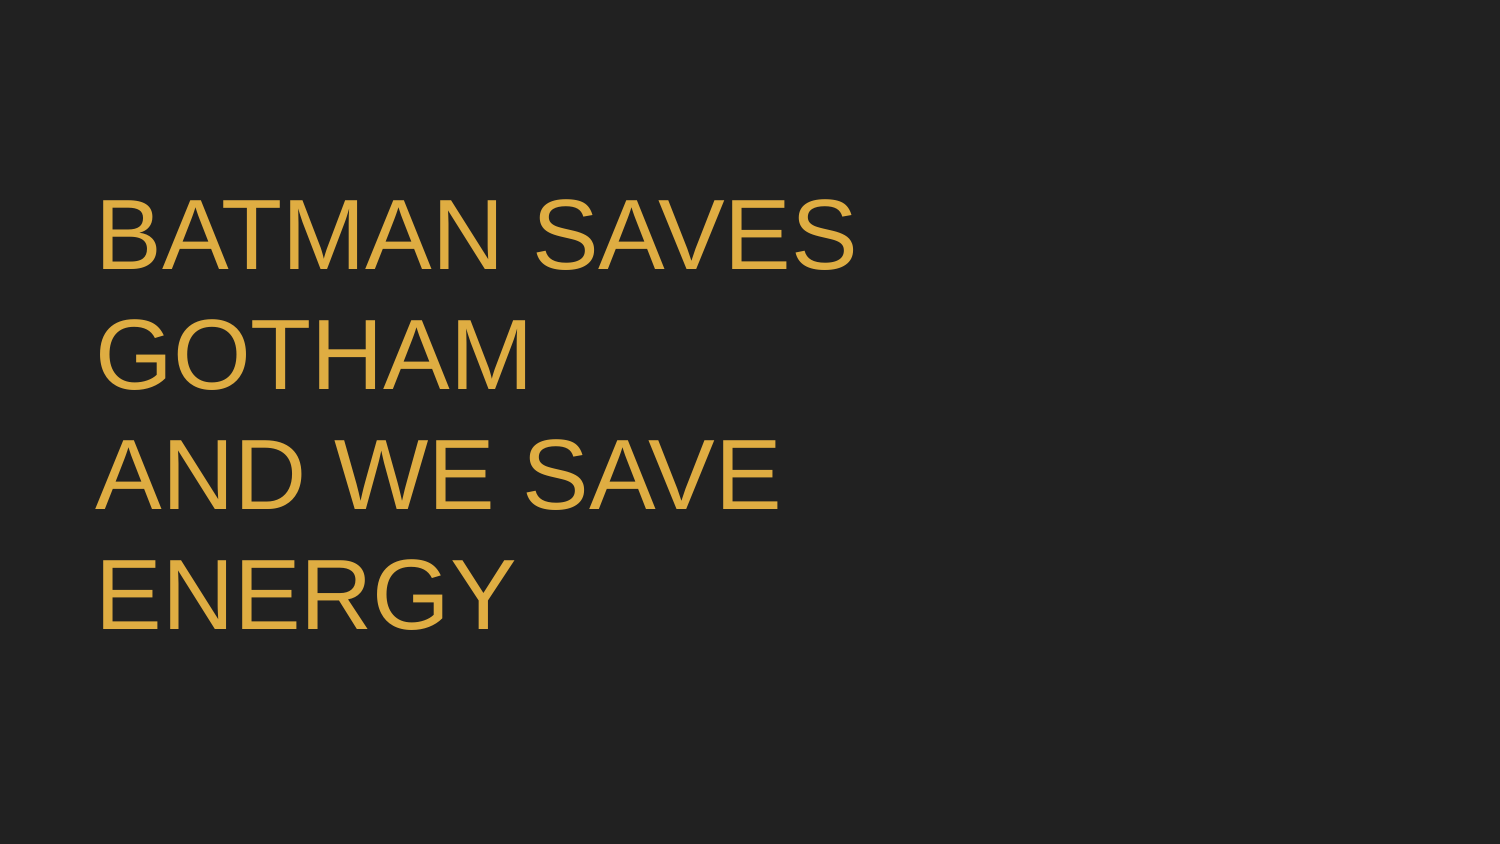

# BATMAN SAVES GOTHAM
AND WE SAVE ENERGY